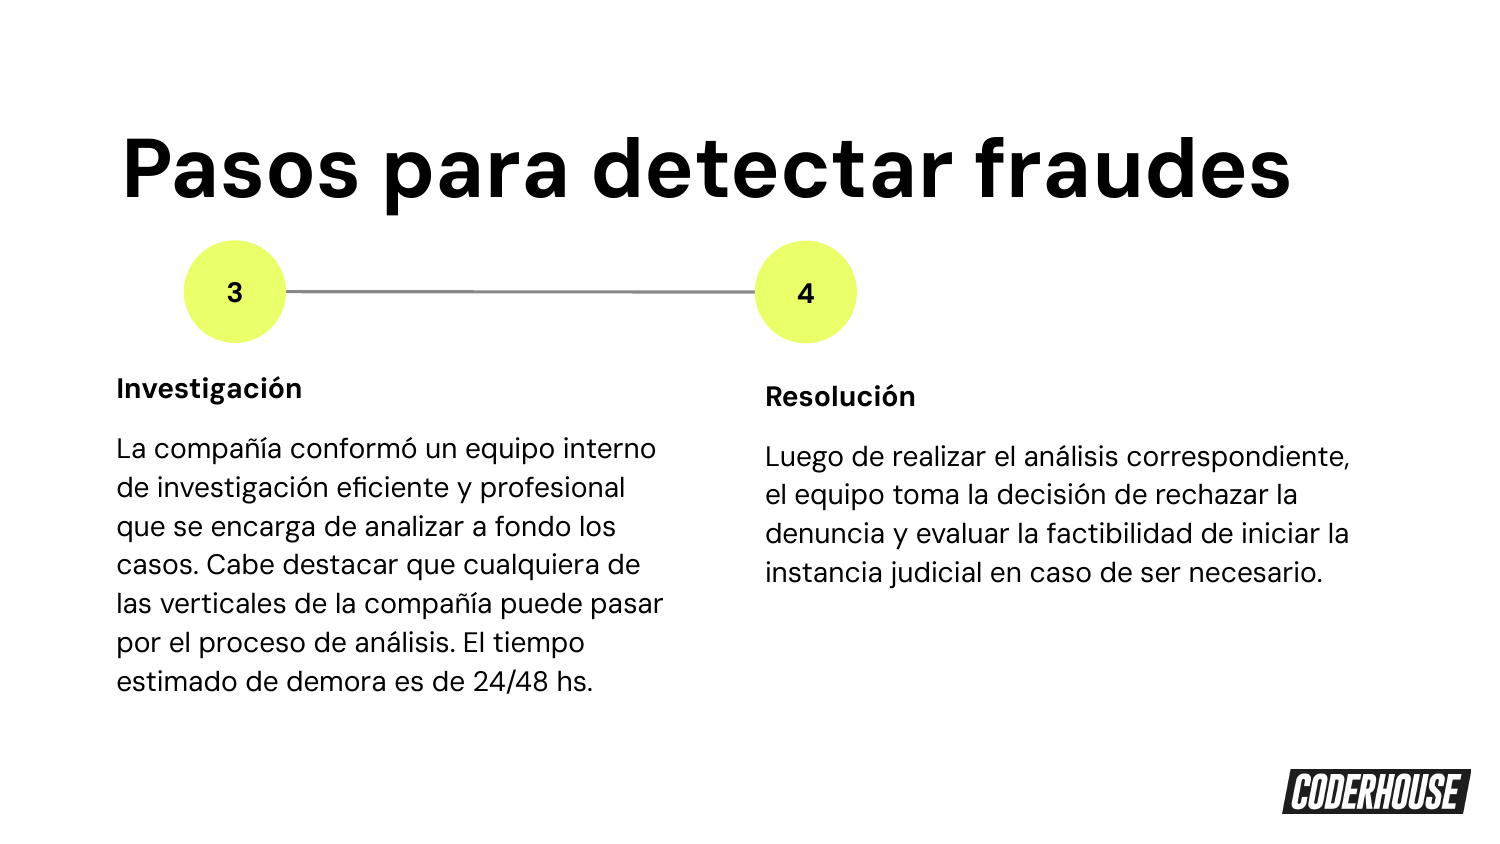

Pasos para detectar fraudes
3
4
Investigación
La compañía conformó un equipo interno de investigación eficiente y profesional que se encarga de analizar a fondo los casos. Cabe destacar que cualquiera de las verticales de la compañía puede pasar por el proceso de análisis. El tiempo estimado de demora es de 24/48 hs.
Resolución
Luego de realizar el análisis correspondiente, el equipo toma la decisión de rechazar la denuncia y evaluar la factibilidad de iniciar la instancia judicial en caso de ser necesario.